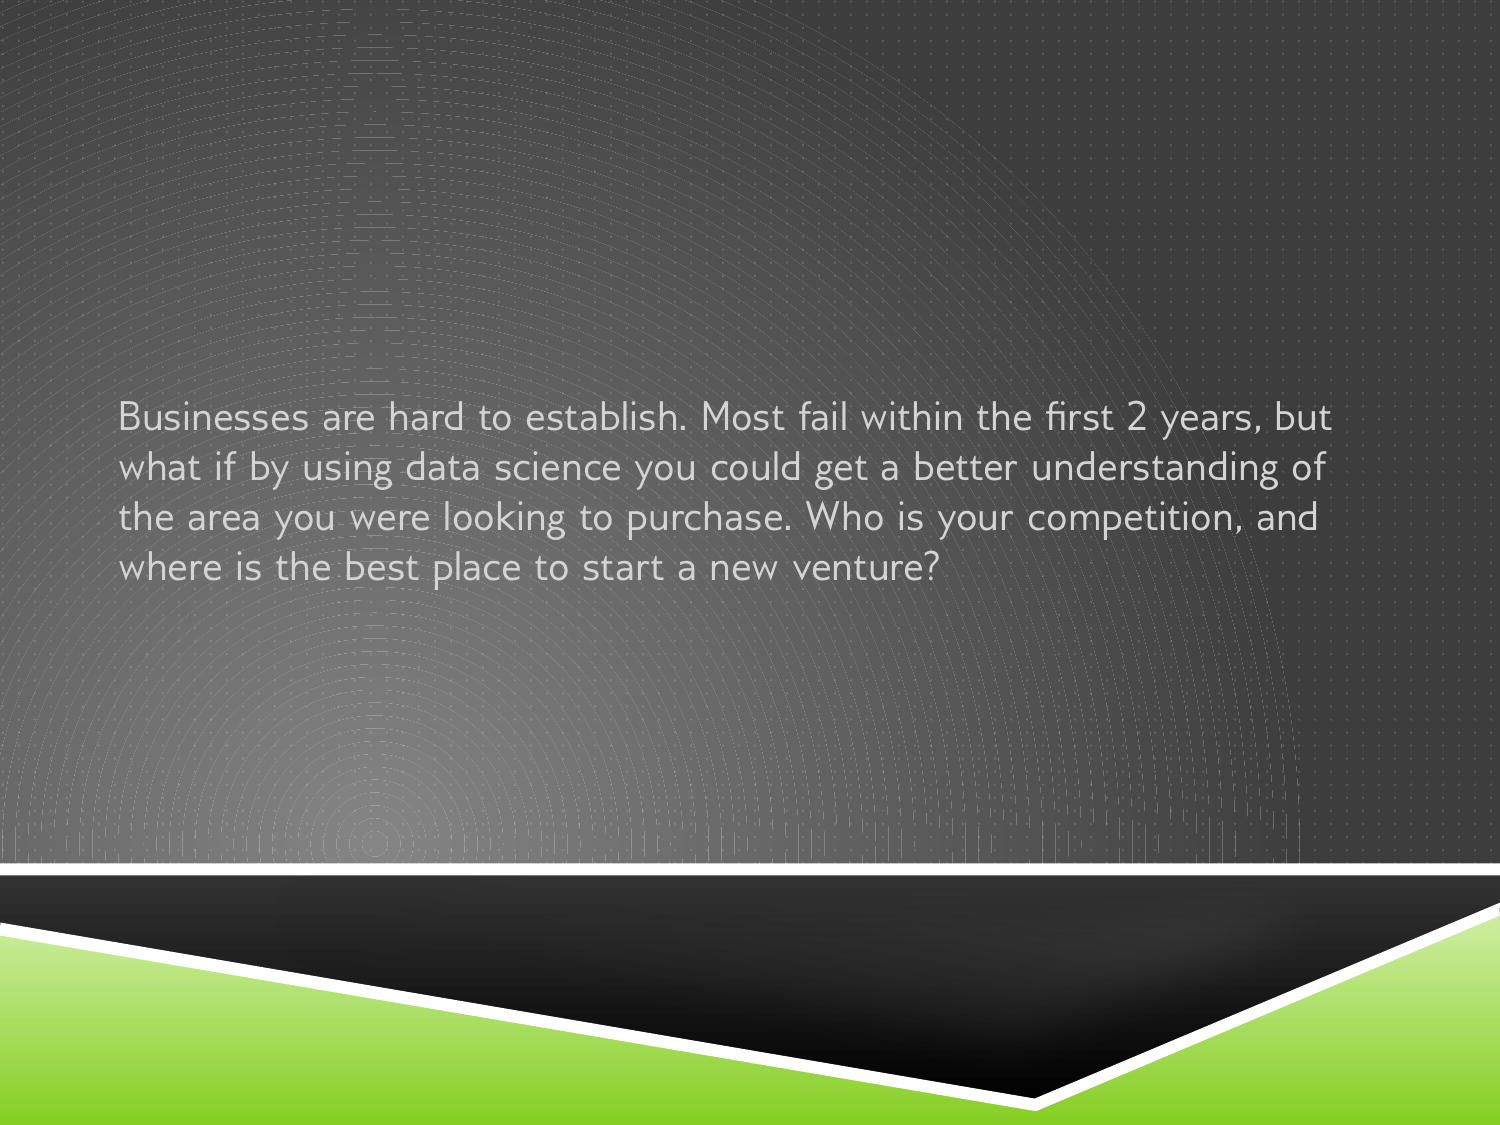

Businesses are hard to establish. Most fail within the first 2 years, but what if by using data science you could get a better understanding of the area you were looking to purchase. Who is your competition, and where is the best place to start a new venture?